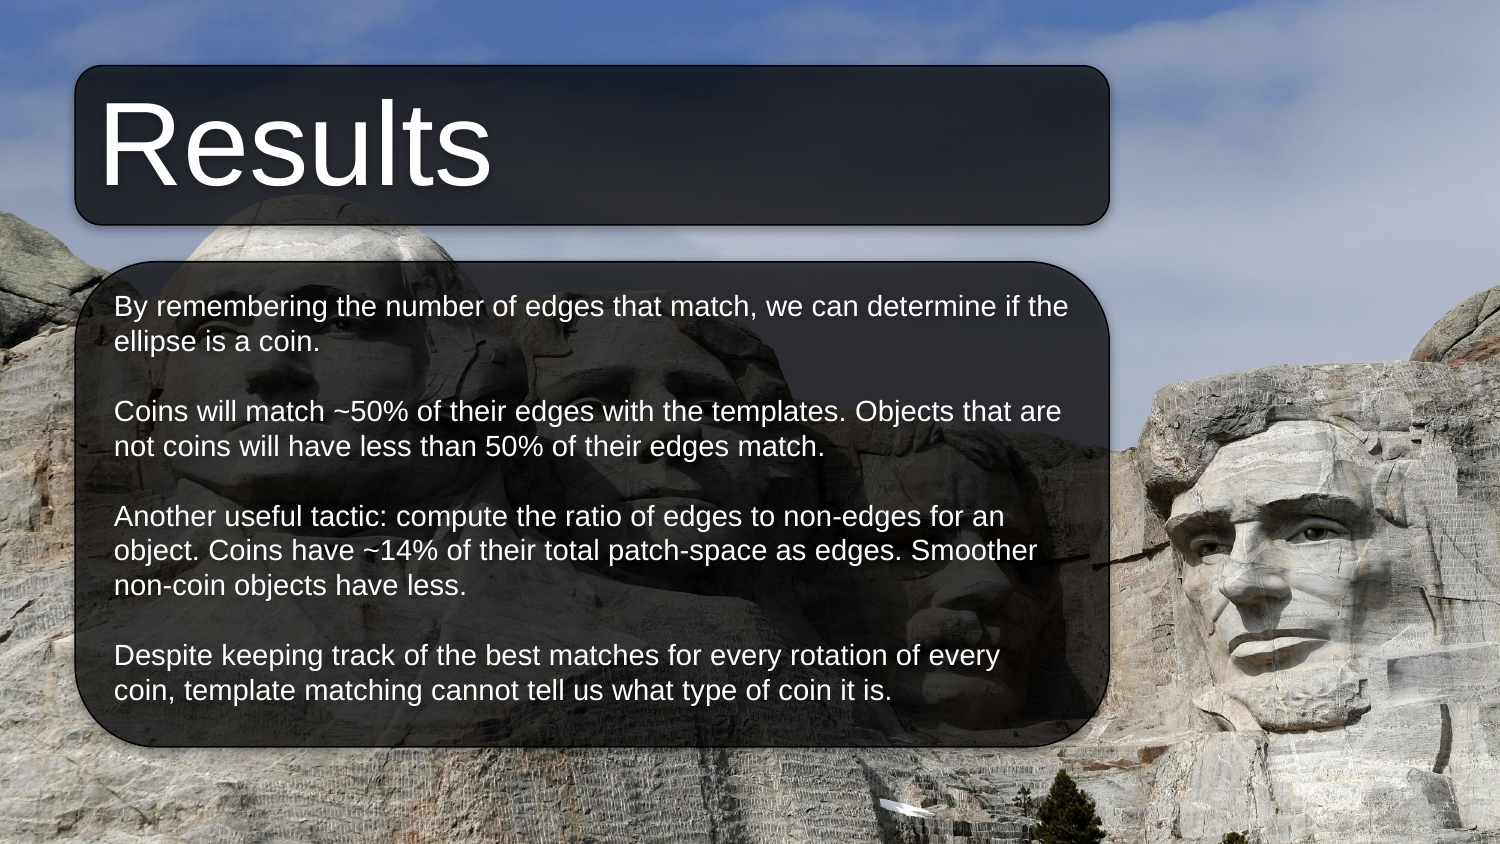

Results
By remembering the number of edges that match, we can determine if the ellipse is a coin.

Coins will match ~50% of their edges with the templates. Objects that are not coins will have less than 50% of their edges match.

Another useful tactic: compute the ratio of edges to non-edges for an object. Coins have ~14% of their total patch-space as edges. Smoother non-coin objects have less.

Despite keeping track of the best matches for every rotation of every coin, template matching cannot tell us what type of coin it is.